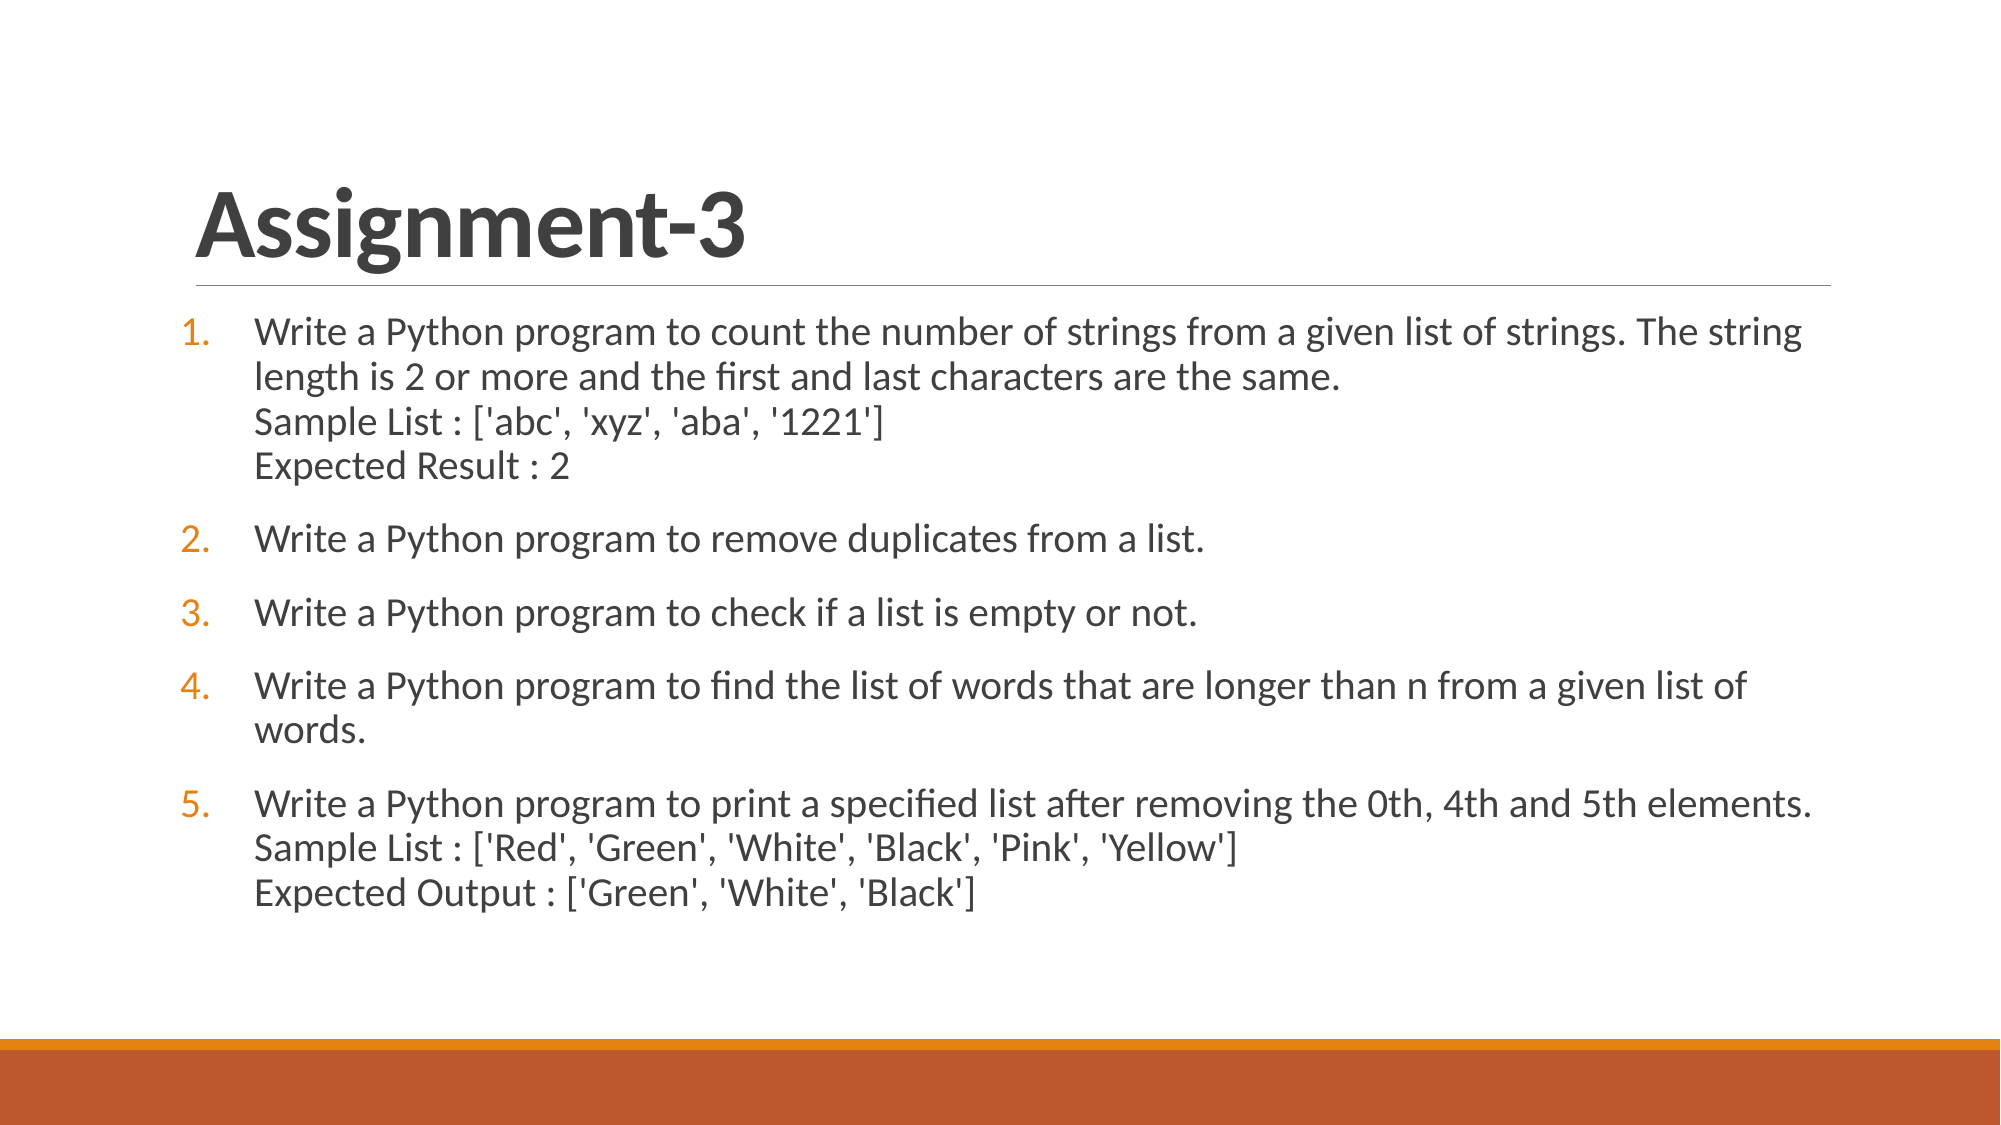

# Assignment-3
Write a Python program to count the number of strings from a given list of strings. The string length is 2 or more and the first and last characters are the same.
Sample List : ['abc', 'xyz', 'aba', '1221']
Expected Result : 2
Write a Python program to remove duplicates from a list.
Write a Python program to check if a list is empty or not.
Write a Python program to find the list of words that are longer than n from a given list of words.
Write a Python program to print a specified list after removing the 0th, 4th and 5th elements.
Sample List : ['Red', 'Green', 'White', 'Black', 'Pink', 'Yellow']
Expected Output : ['Green', 'White', 'Black']